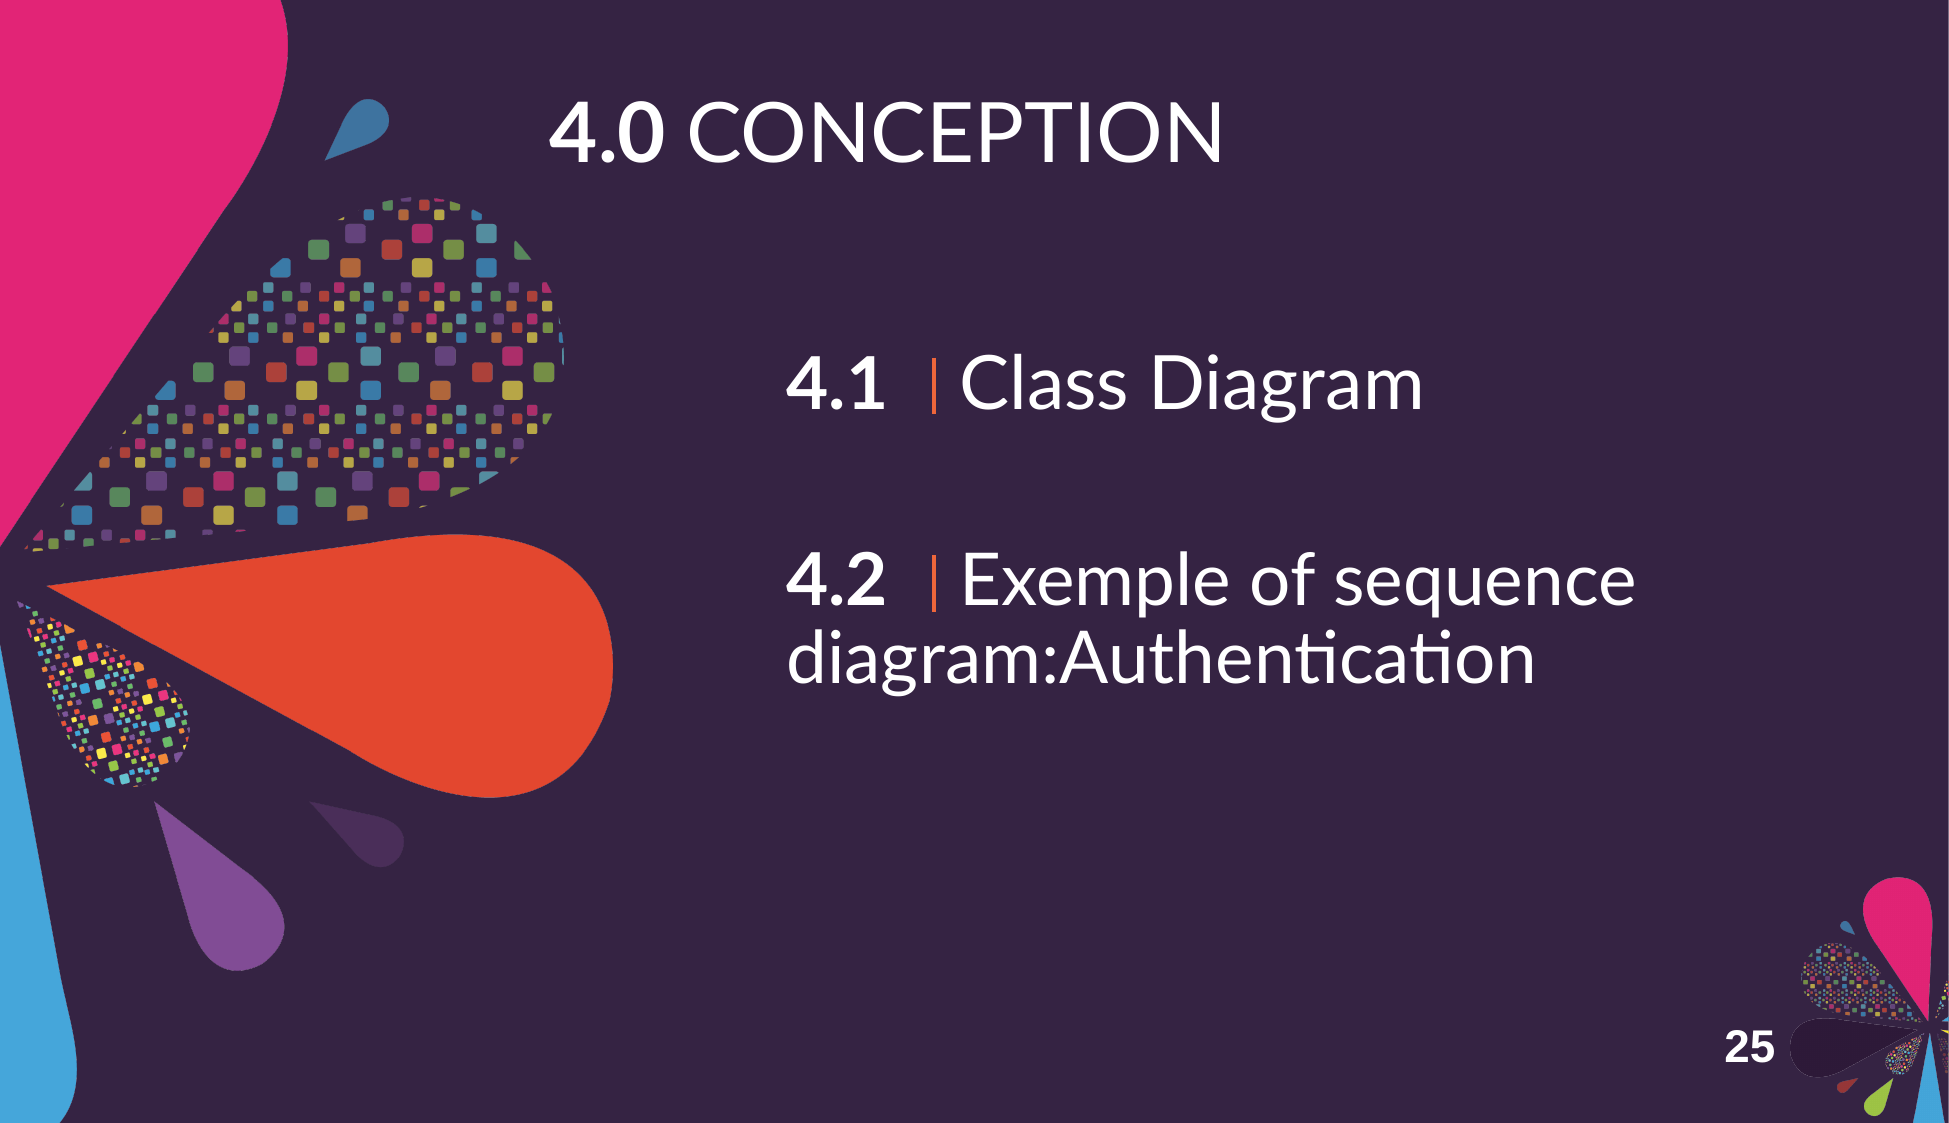

# 4.0 CONCEPTION
4.1    Class Diagram
4.2    Exemple of sequence diagram:Authentication